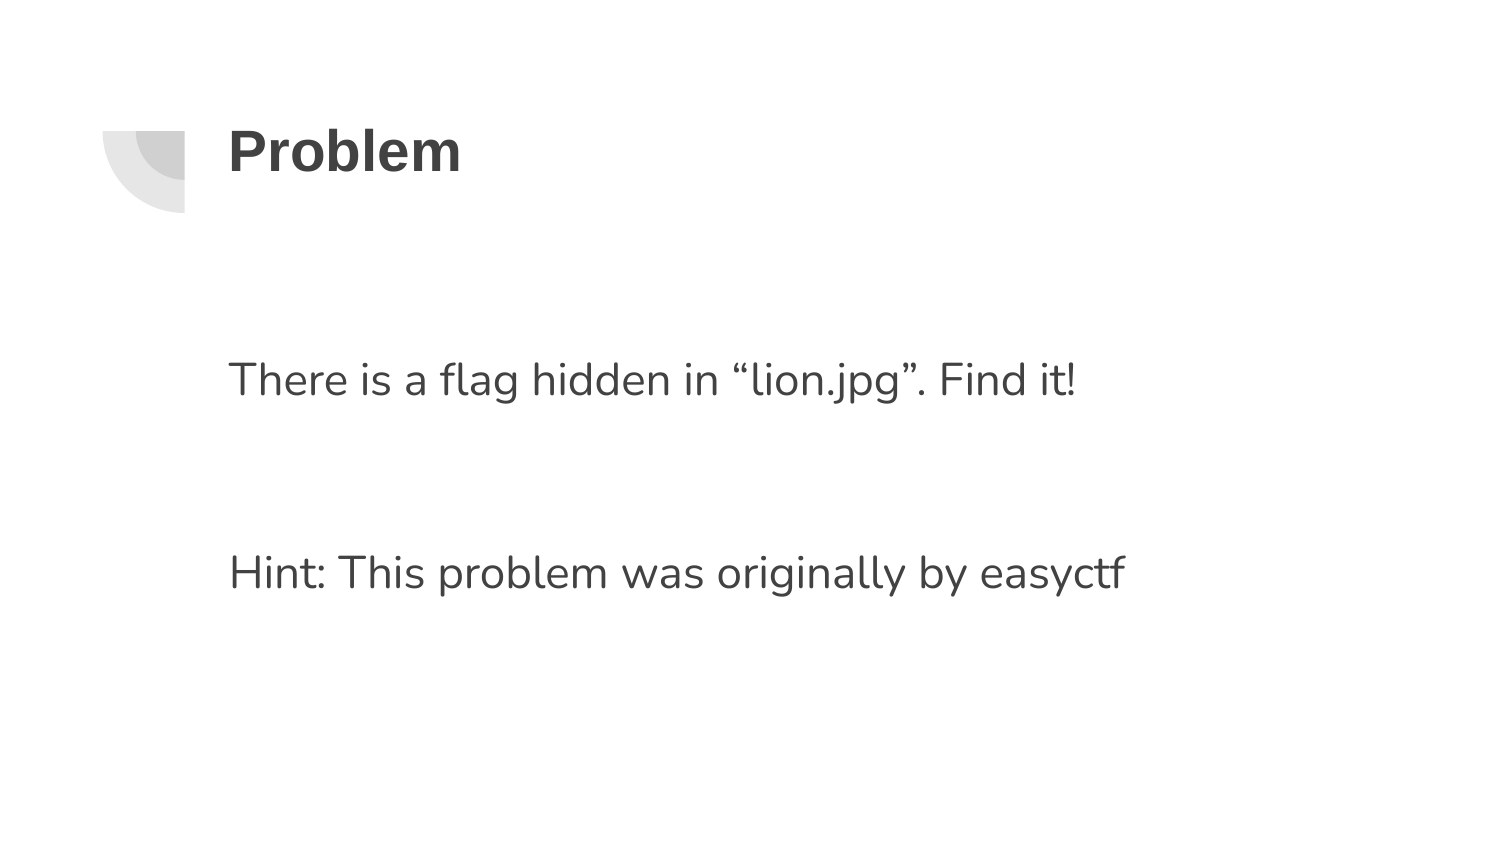

# Problem
There is a flag hidden in “lion.jpg”. Find it!

Hint: This problem was originally by easyctf